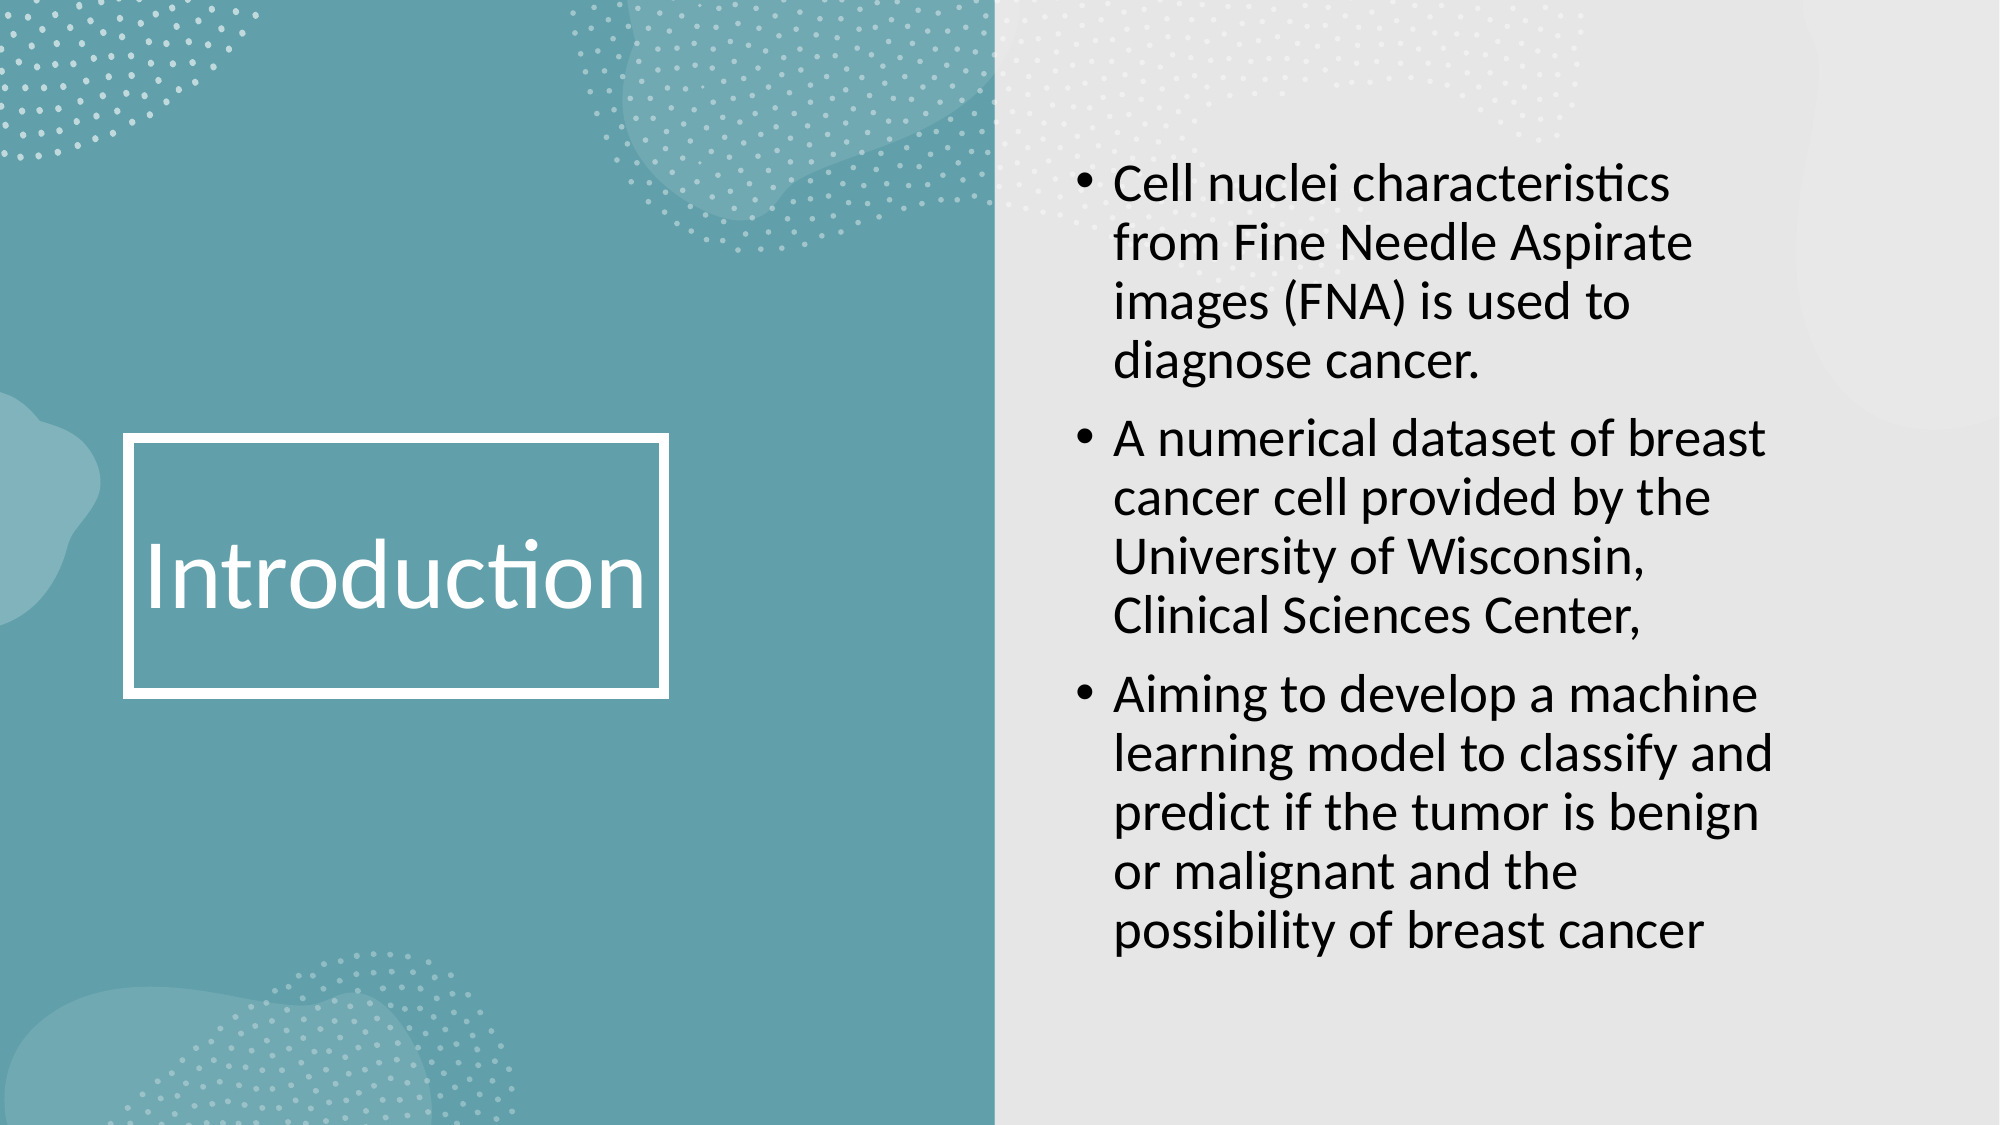

Cell nuclei characteristics from Fine Needle Aspirate images (FNA) is used to diagnose cancer.
A numerical dataset of breast cancer cell provided by the University of Wisconsin, Clinical Sciences Center,
Aiming to develop a machine learning model to classify and predict if the tumor is benign or malignant and the possibility of breast cancer
# Introduction